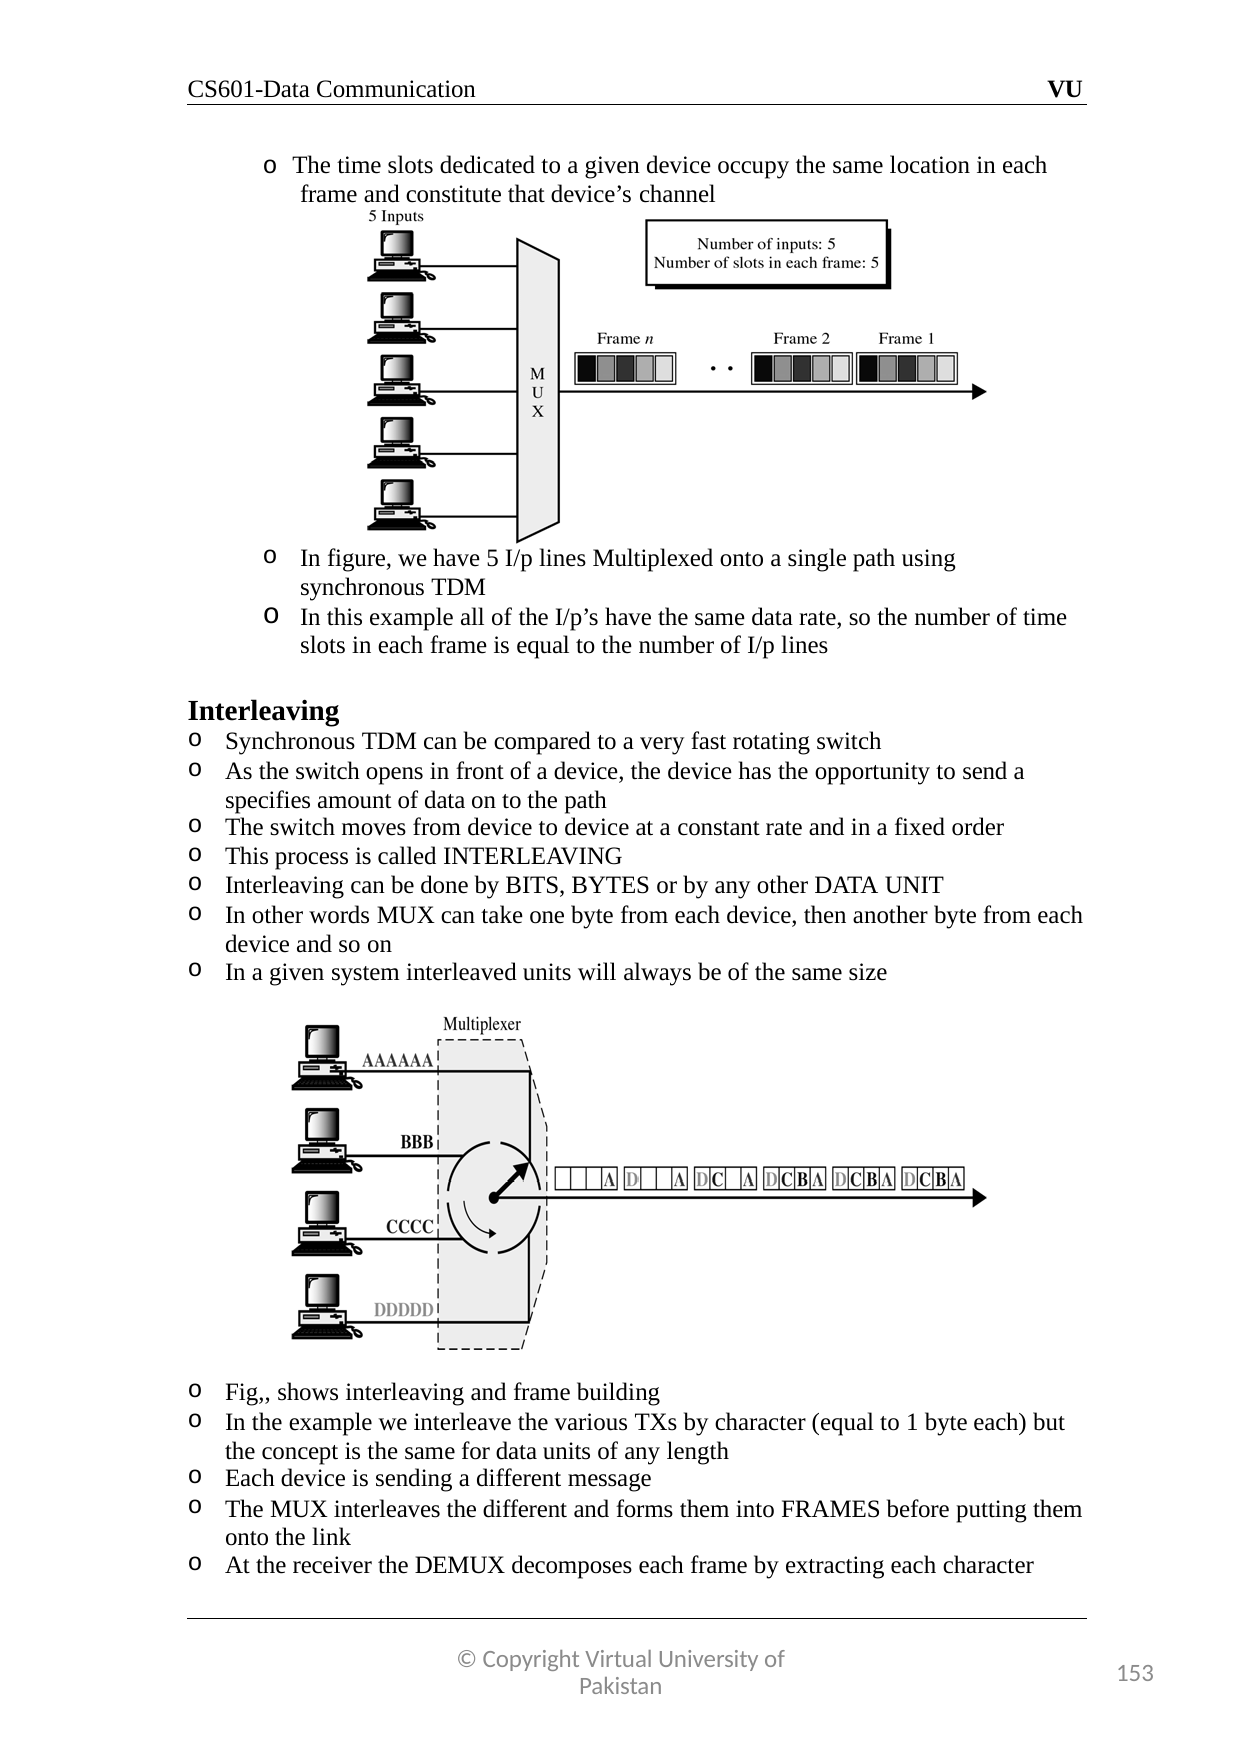

CS601-Data Communication
VU

o The time slots dedicated to a given device occupy the same location in each  frame and constitute that device’s channel

In figure, we have 5 I/p lines Multiplexed onto a single path using  synchronous TDM
In this example all of the I/p’s have the same data rate, so the number of time  slots in each frame is equal to the number of I/p lines

Interleaving
Synchronous TDM can be compared to a very fast rotating switch
As the switch opens in front of a device, the device has the opportunity to send a  specifies amount of data on to the path
The switch moves from device to device at a constant rate and in a fixed order
This process is called INTERLEAVING
Interleaving can be done by BITS, BYTES or by any other DATA UNIT
In other words MUX can take one byte from each device, then another byte from each  device and so on
In a given system interleaved units will always be of the same size

Fig,, shows interleaving and frame building
In the example we interleave the various TXs by character (equal to 1 byte each) but  the concept is the same for data units of any length
Each device is sending a different message
The MUX interleaves the different and forms them into FRAMES before putting them  onto the link
At the receiver the DEMUX decomposes each frame by extracting each character

© Copyright Virtual University of Pakistan
153